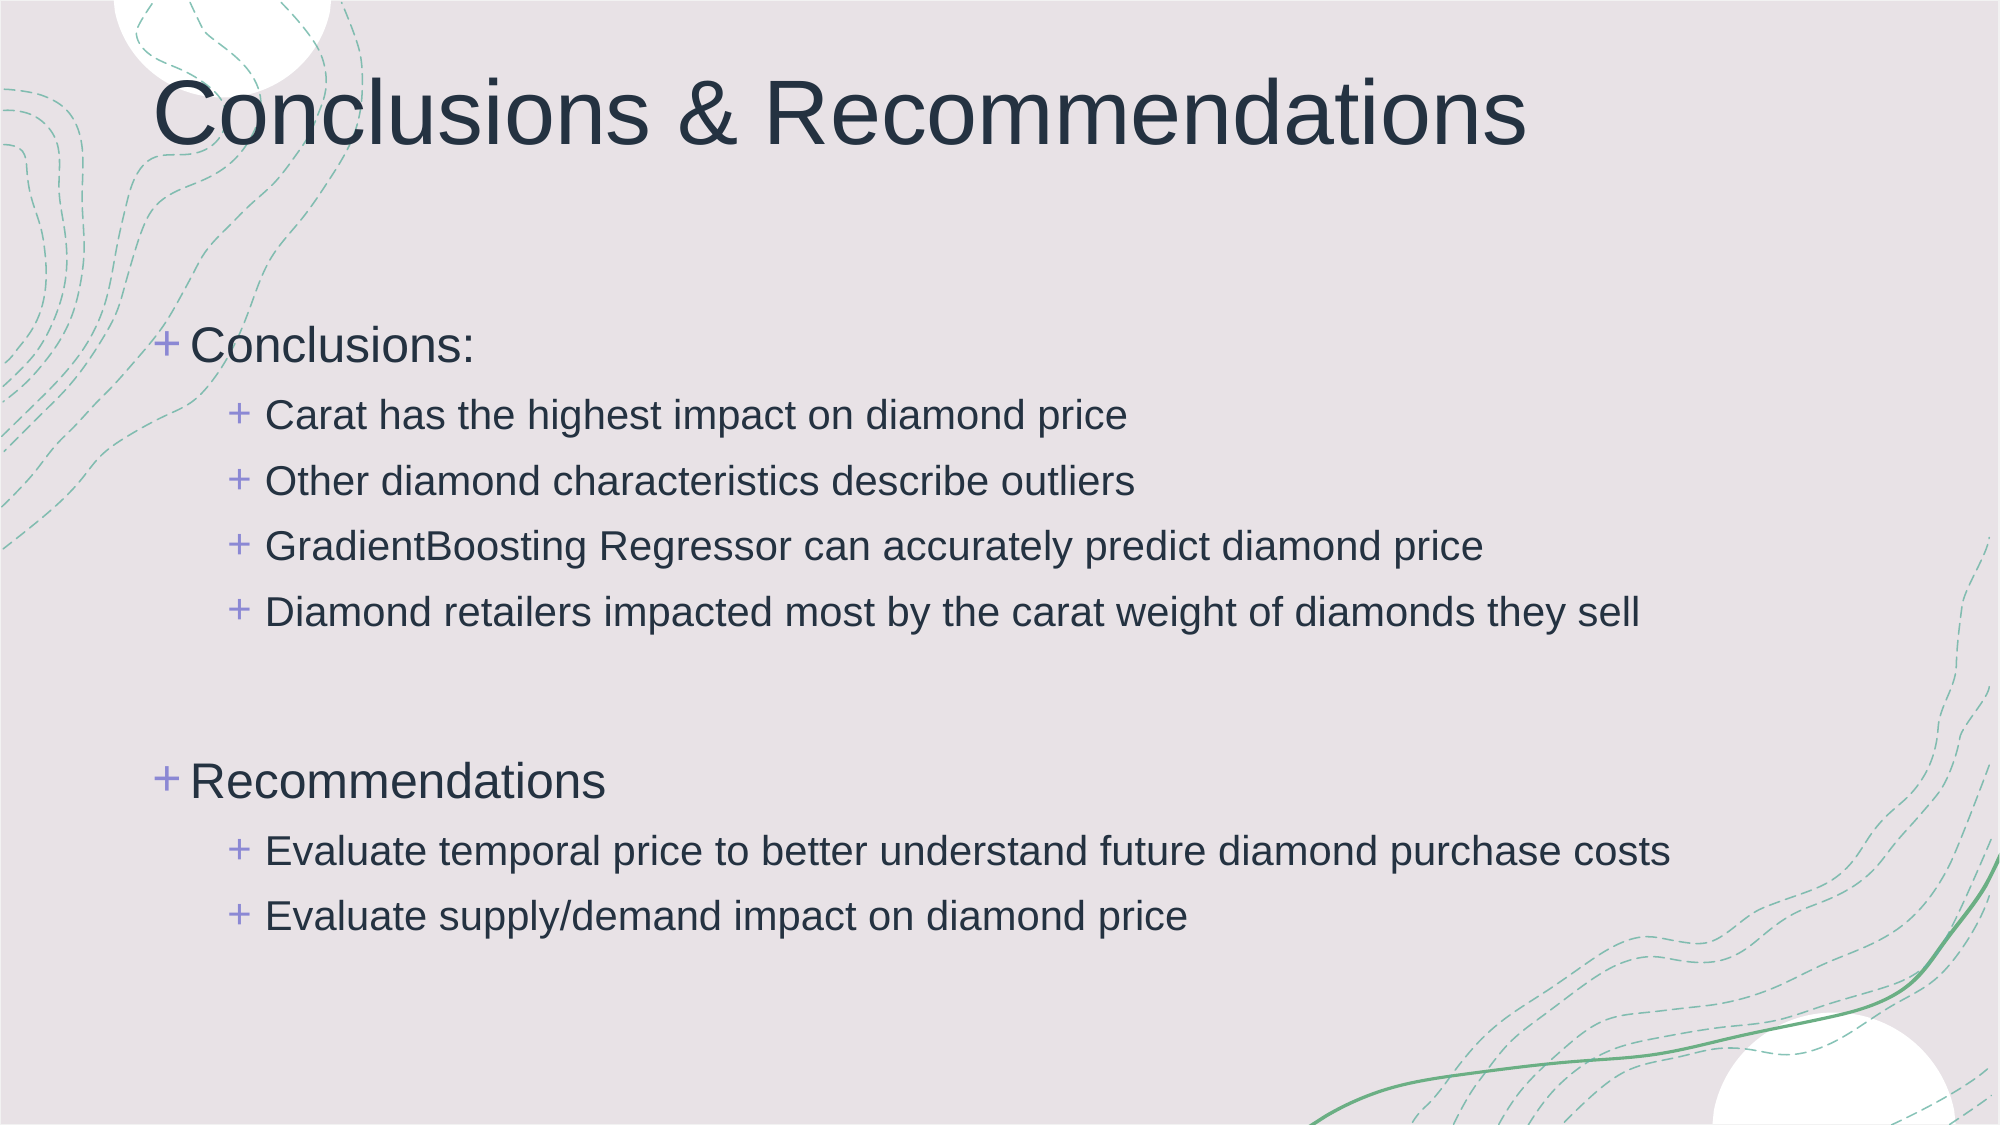

# Conclusions & Recommendations
Conclusions:
Carat has the highest impact on diamond price
Other diamond characteristics describe outliers
GradientBoosting Regressor can accurately predict diamond price
Diamond retailers impacted most by the carat weight of diamonds they sell

Recommendations
Evaluate temporal price to better understand future diamond purchase costs
Evaluate supply/demand impact on diamond price